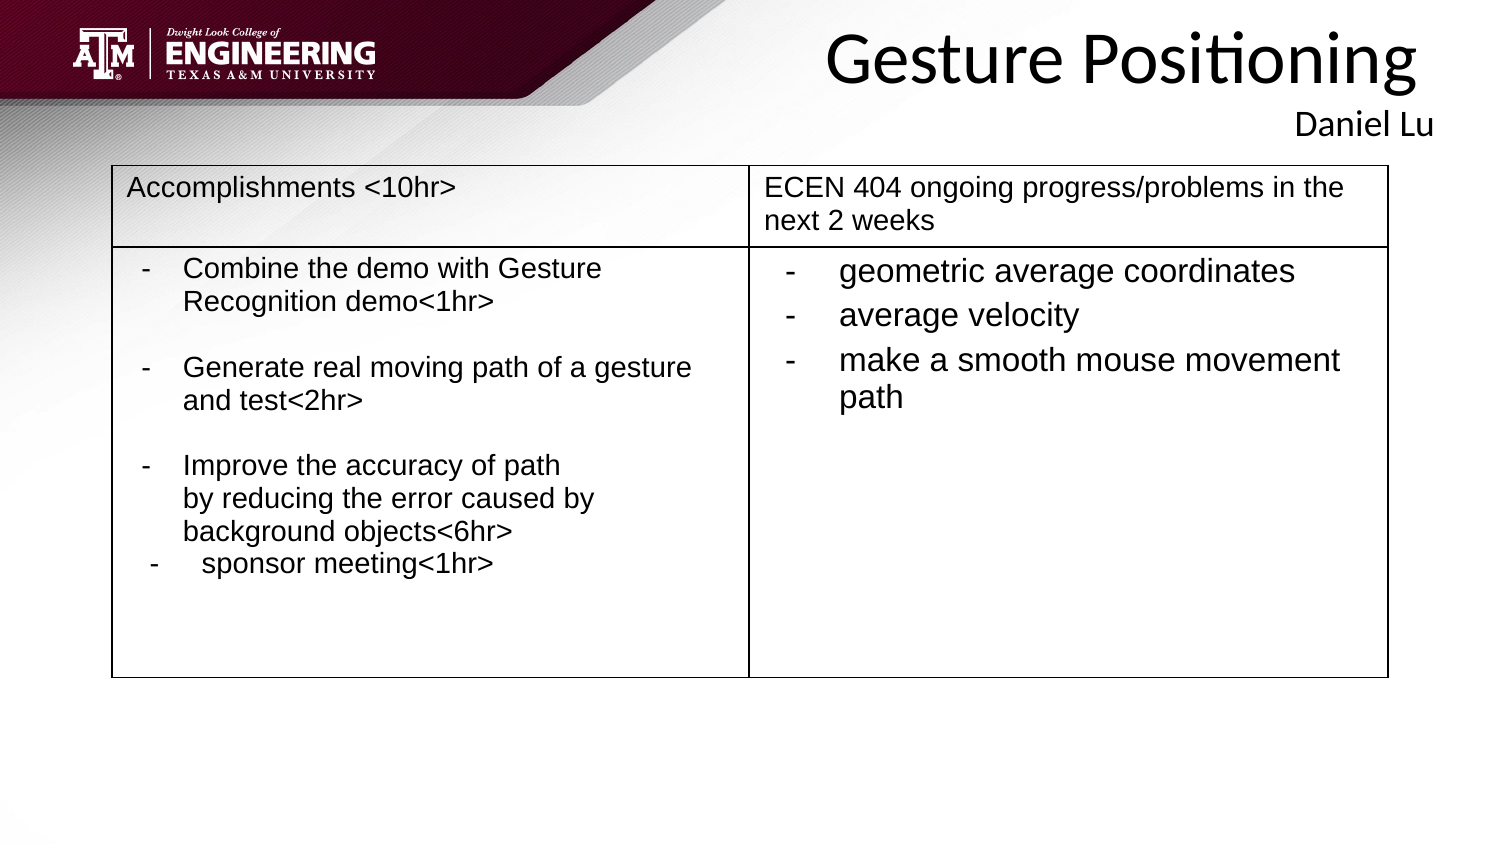

Gesture Positioning
 				Daniel Lu
| Accomplishments <10hr> | ECEN 404 ongoing progress/problems in the next 2 weeks |
| --- | --- |
| Combine the demo with Gesture Recognition demo<1hr> Generate real moving path of a gesture and test<2hr> Improve the accuracy of path by reducing the error caused by background objects<6hr> sponsor meeting<1hr> | geometric average coordinates average velocity make a smooth mouse movement path |